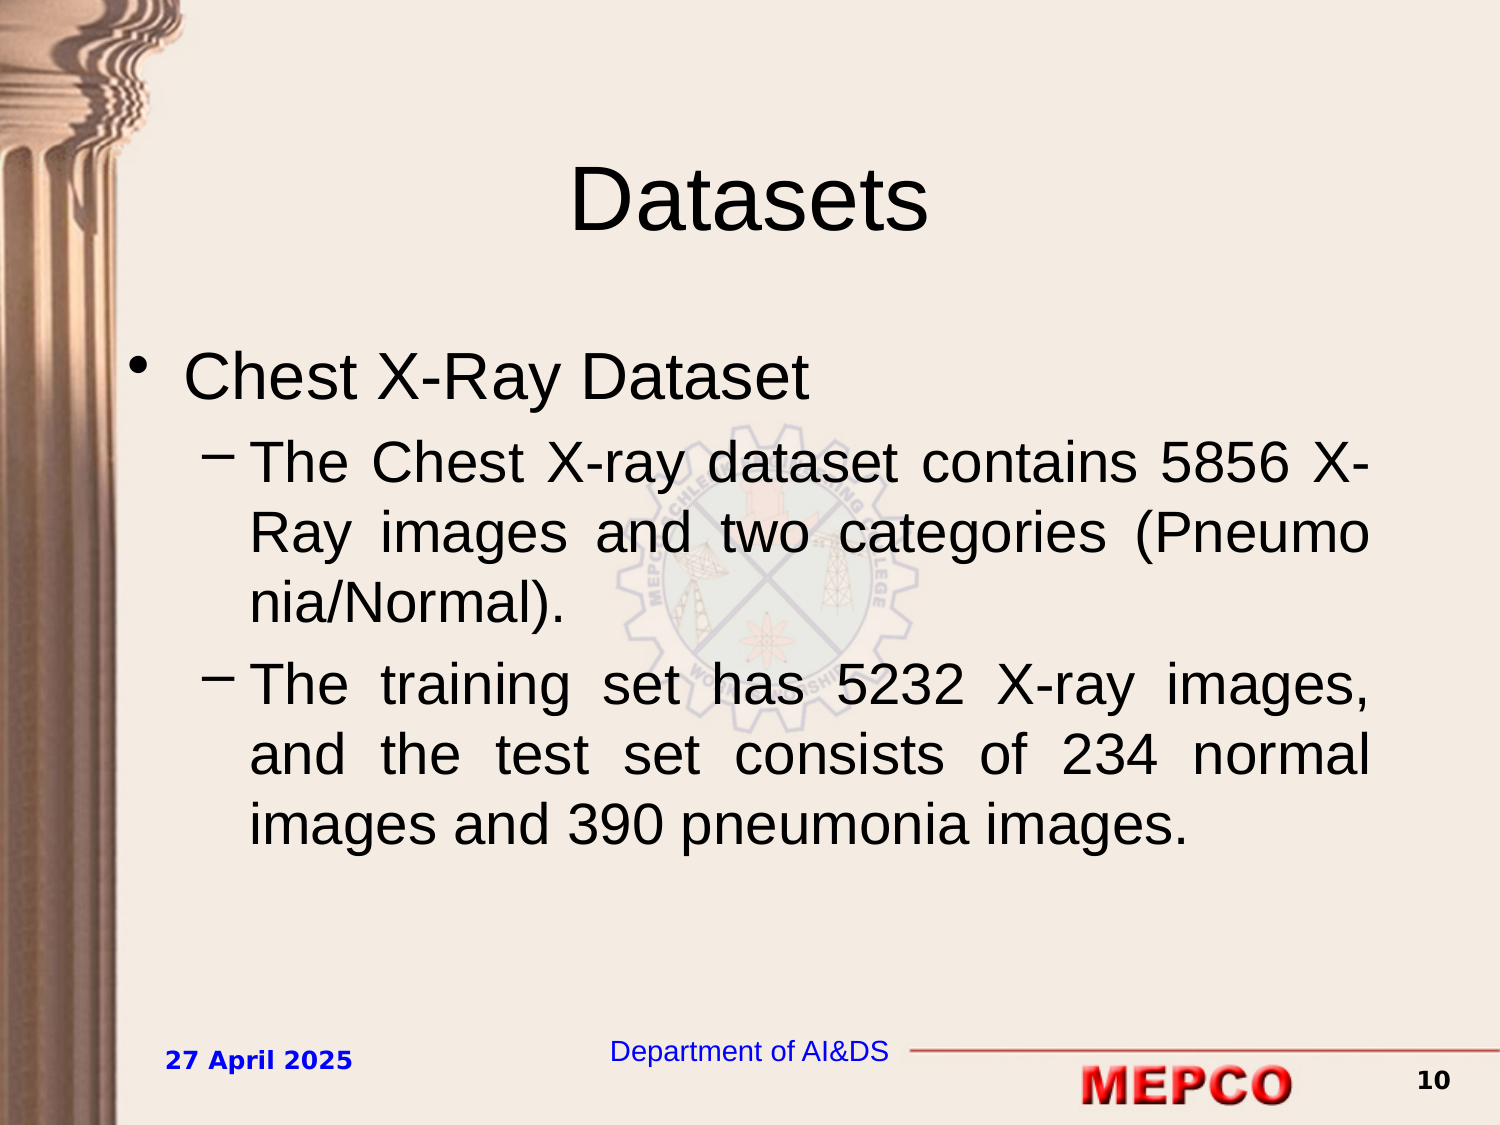

# Datasets
Chest X-Ray Dataset
The Chest X-ray dataset contains 5856 X-Ray images and two categories (Pneumo nia/Normal).
The training set has 5232 X-ray images, and the test set consists of 234 normal images and 390 pneumonia images.
Department of AI&DS